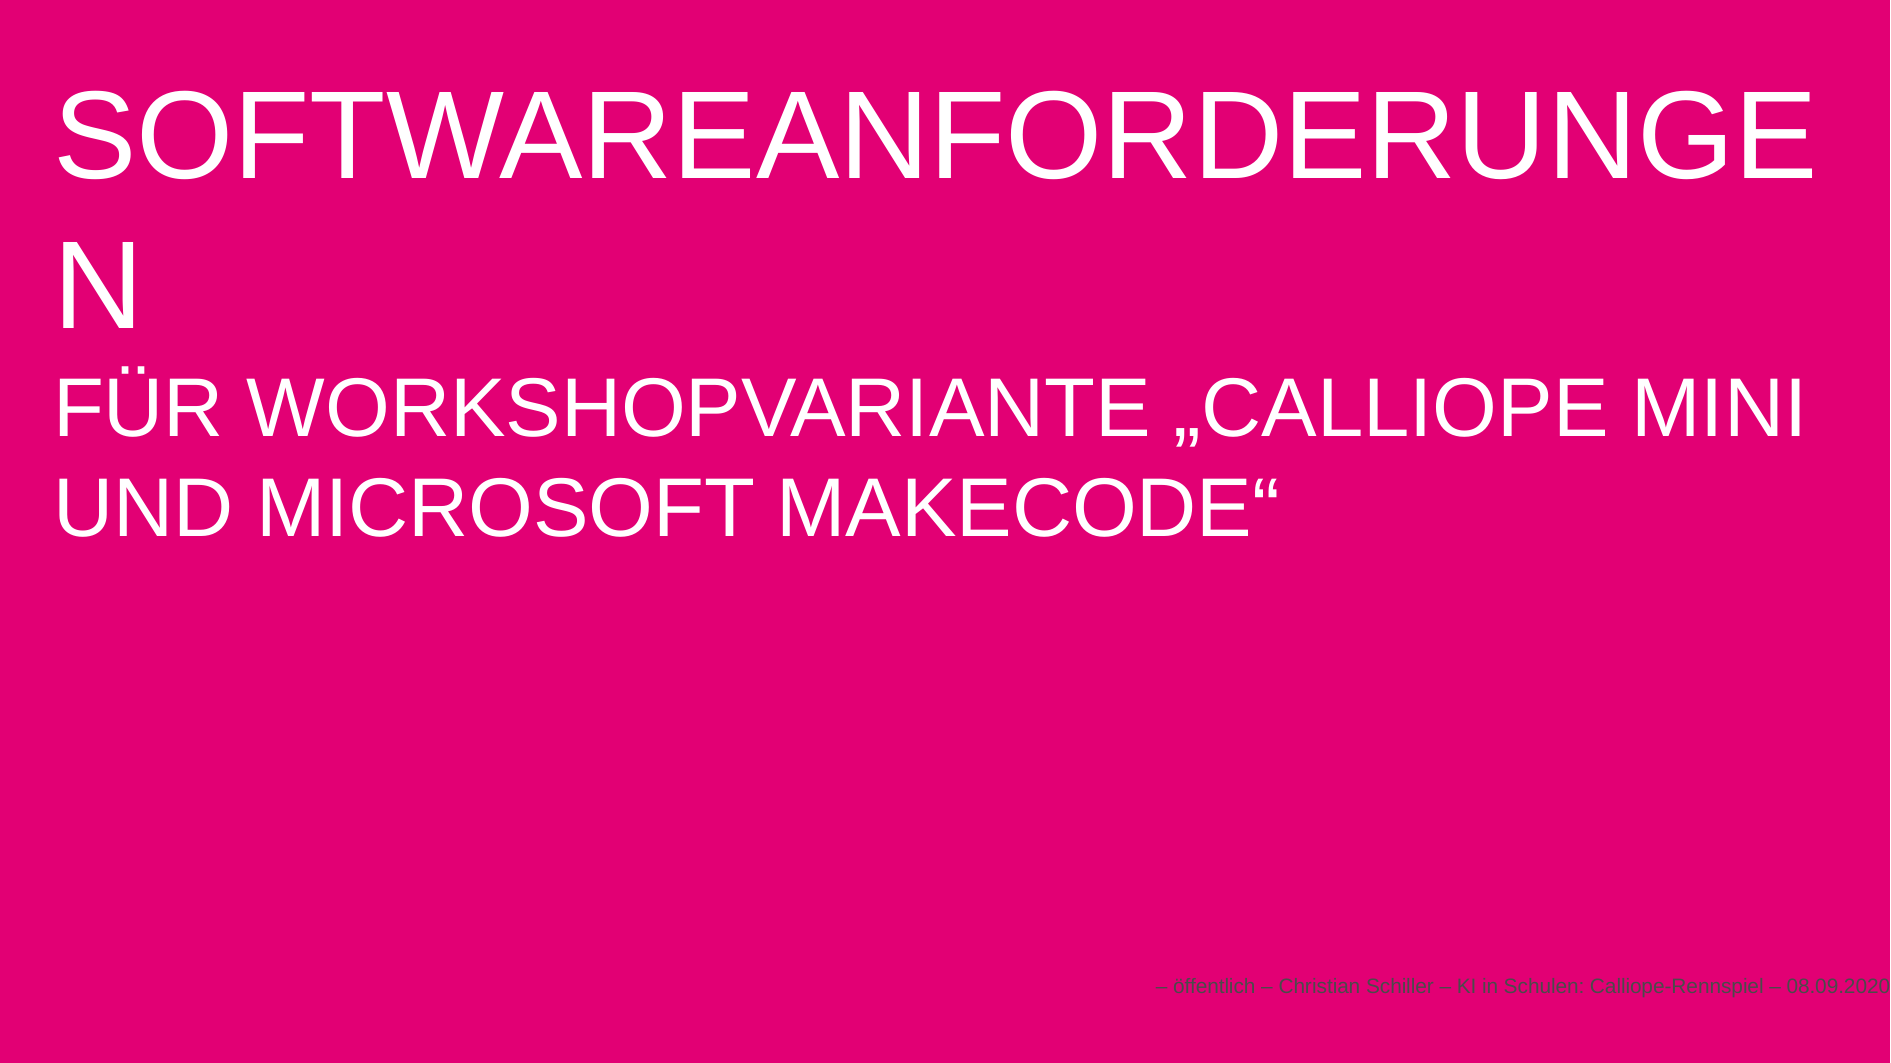

# Softwareanforderungen für Workshopvariante „Calliope Mini und Microsoft Makecode“
– öffentlich – Christian Schiller – KI in Schulen: Calliope-Rennspiel – 08.09.2020